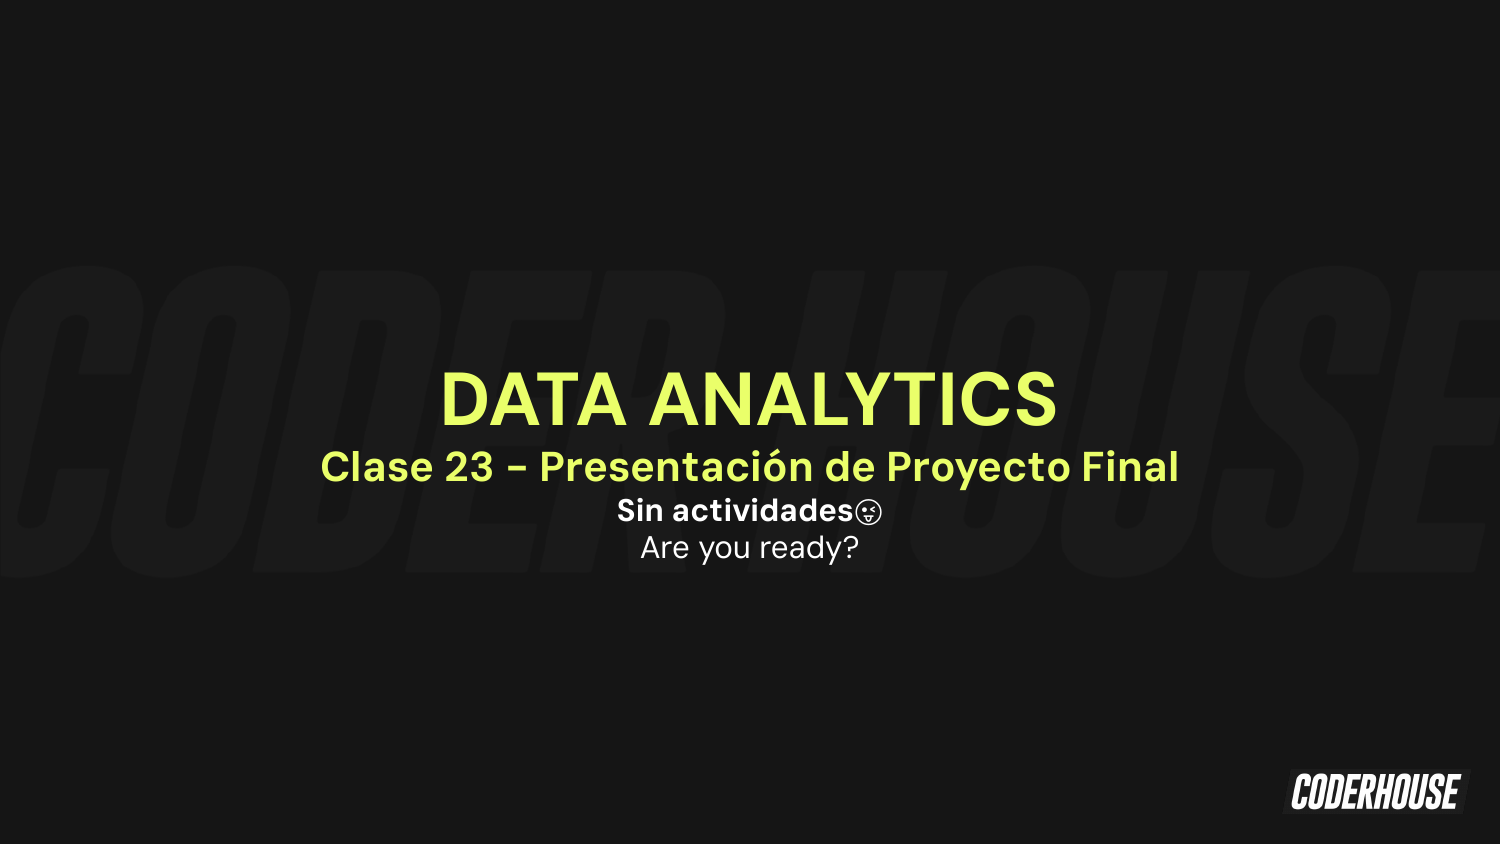

DATA ANALYTICS
Clase 23 - Presentación de Proyecto Final
Sin actividades😜
Are you ready?